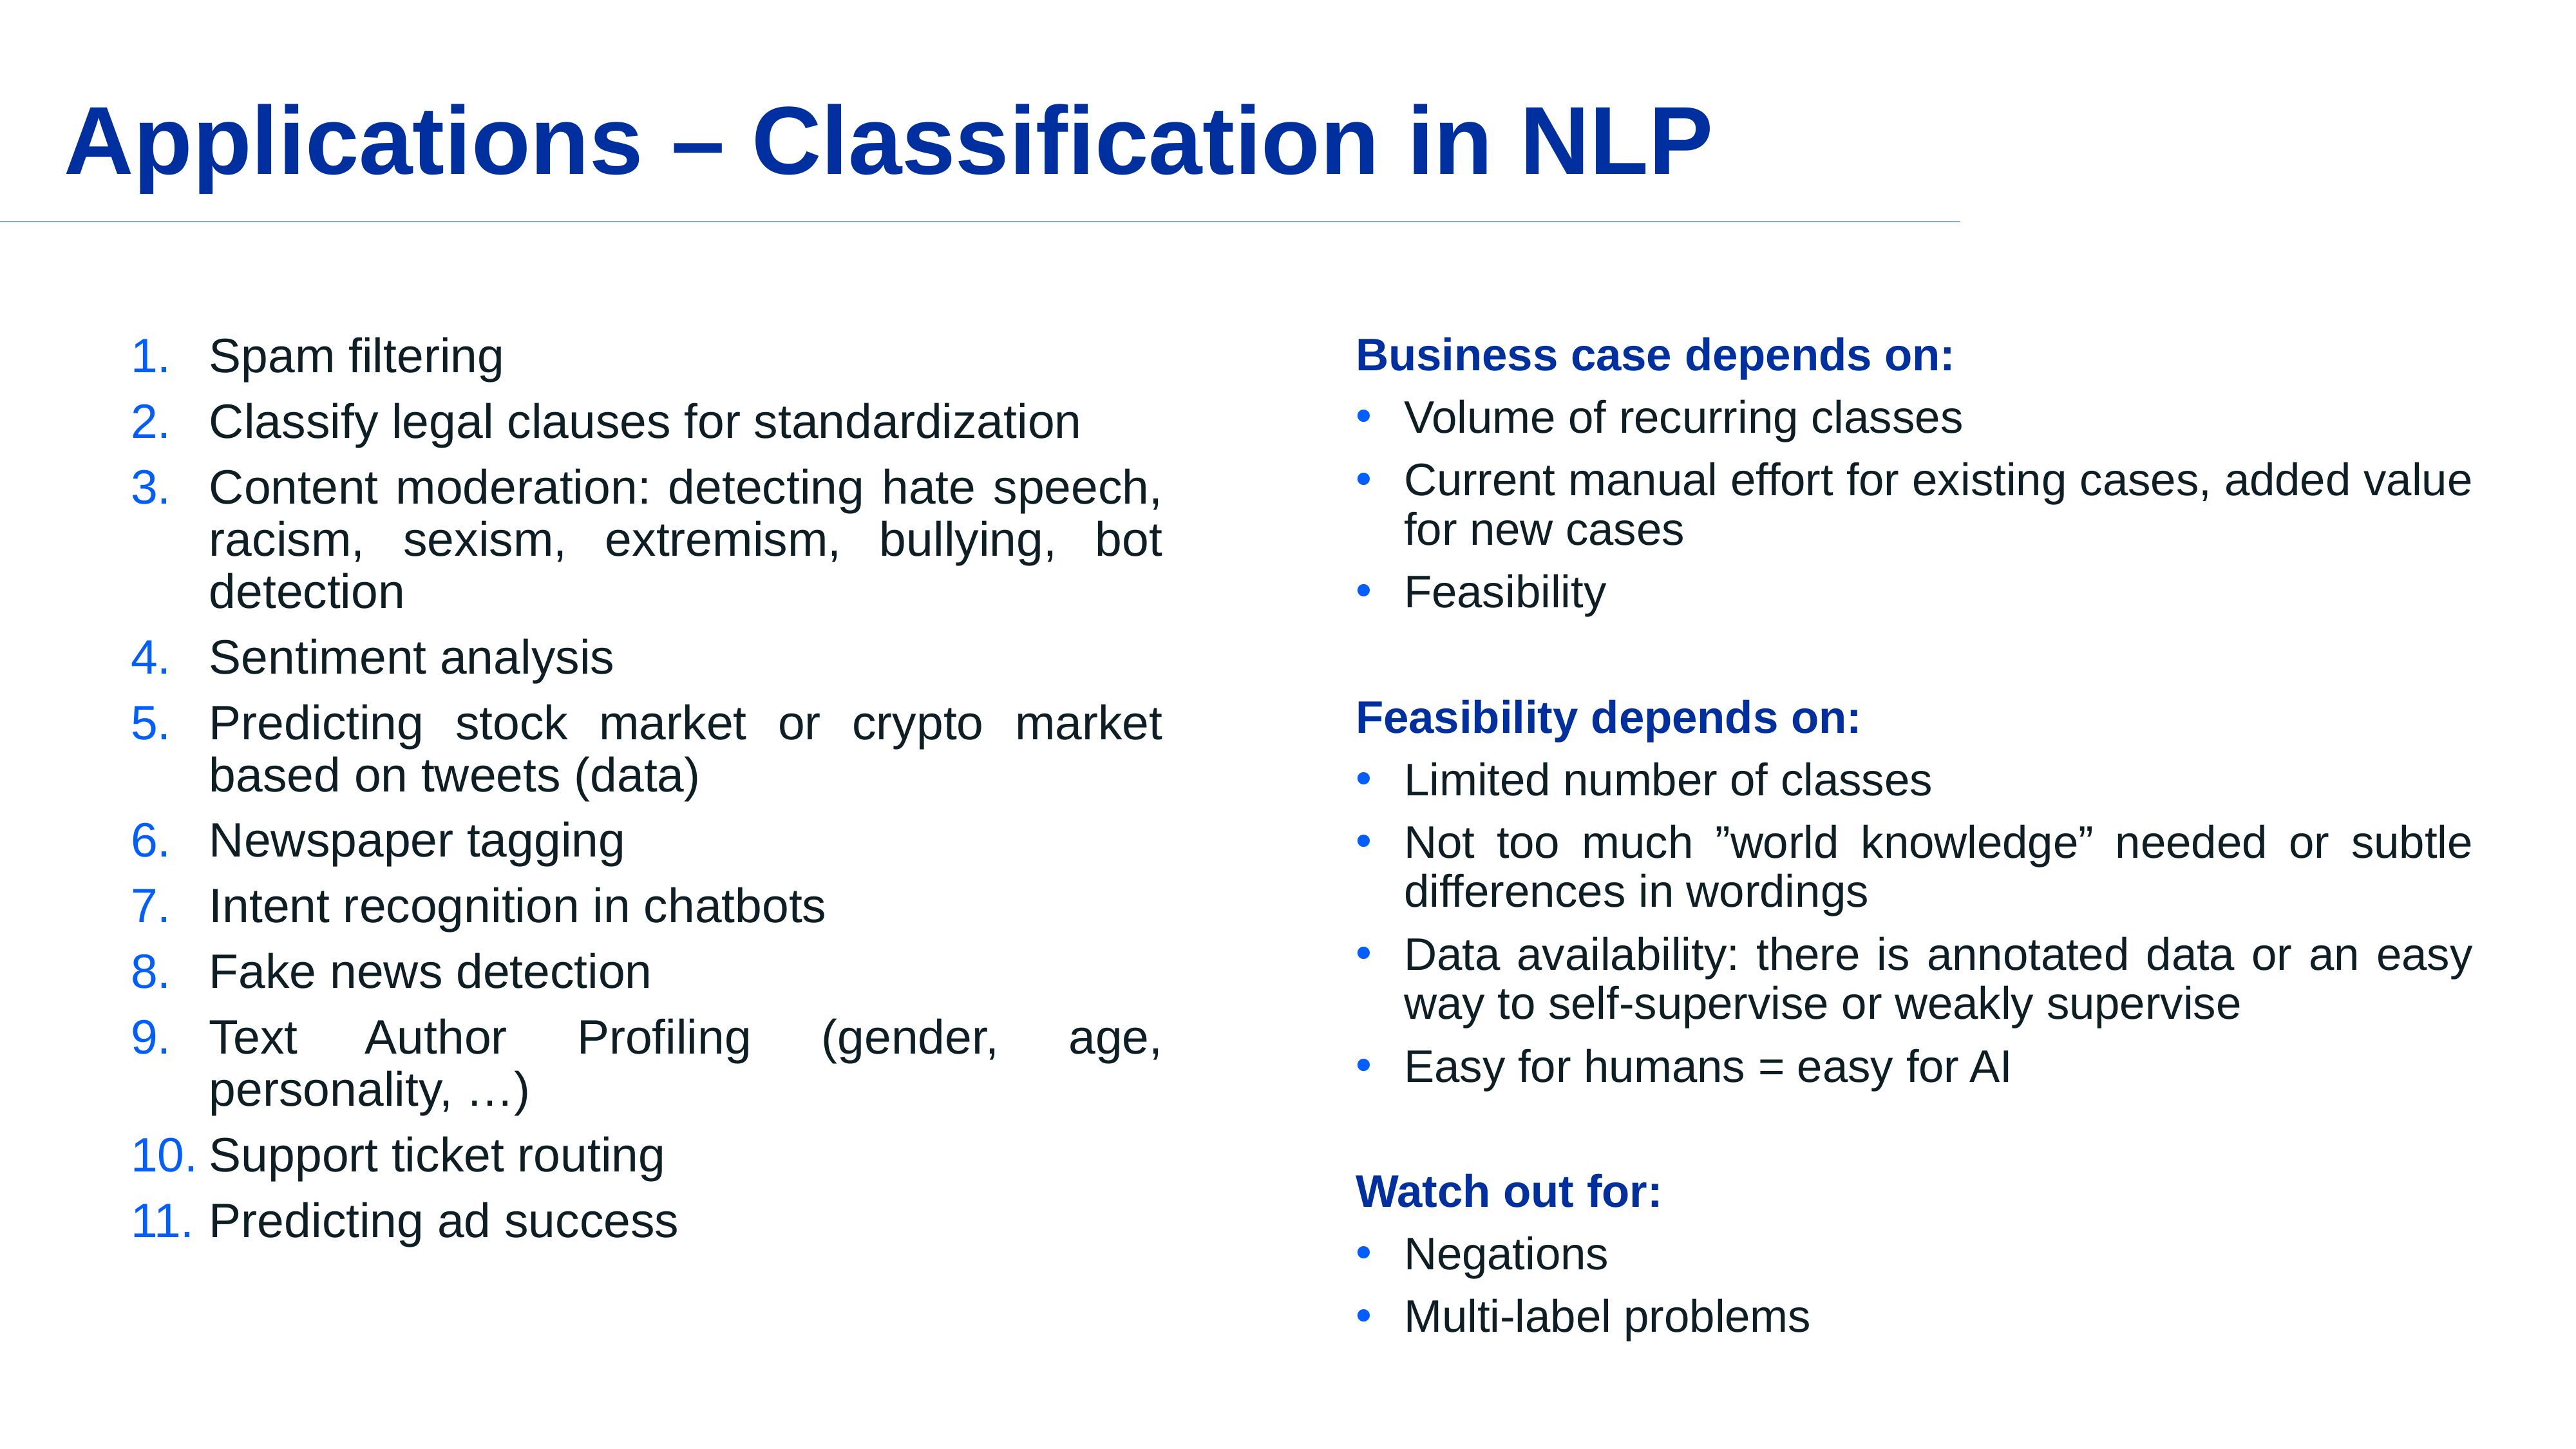

# Applications – Classification in NLP
Spam filtering
Classify legal clauses for standardization
Content moderation: detecting hate speech, racism, sexism, extremism, bullying, bot detection
Sentiment analysis
Predicting stock market or crypto market based on tweets (data)
Newspaper tagging
Intent recognition in chatbots
Fake news detection
Text Author Profiling (gender, age, personality, …)
Support ticket routing
Predicting ad success
Business case depends on:
Volume of recurring classes
Current manual effort for existing cases, added value for new cases
Feasibility

Feasibility depends on:
Limited number of classes
Not too much ”world knowledge” needed or subtle differences in wordings
Data availability: there is annotated data or an easy way to self-supervise or weakly supervise
Easy for humans = easy for AI

Watch out for:
Negations
Multi-label problems